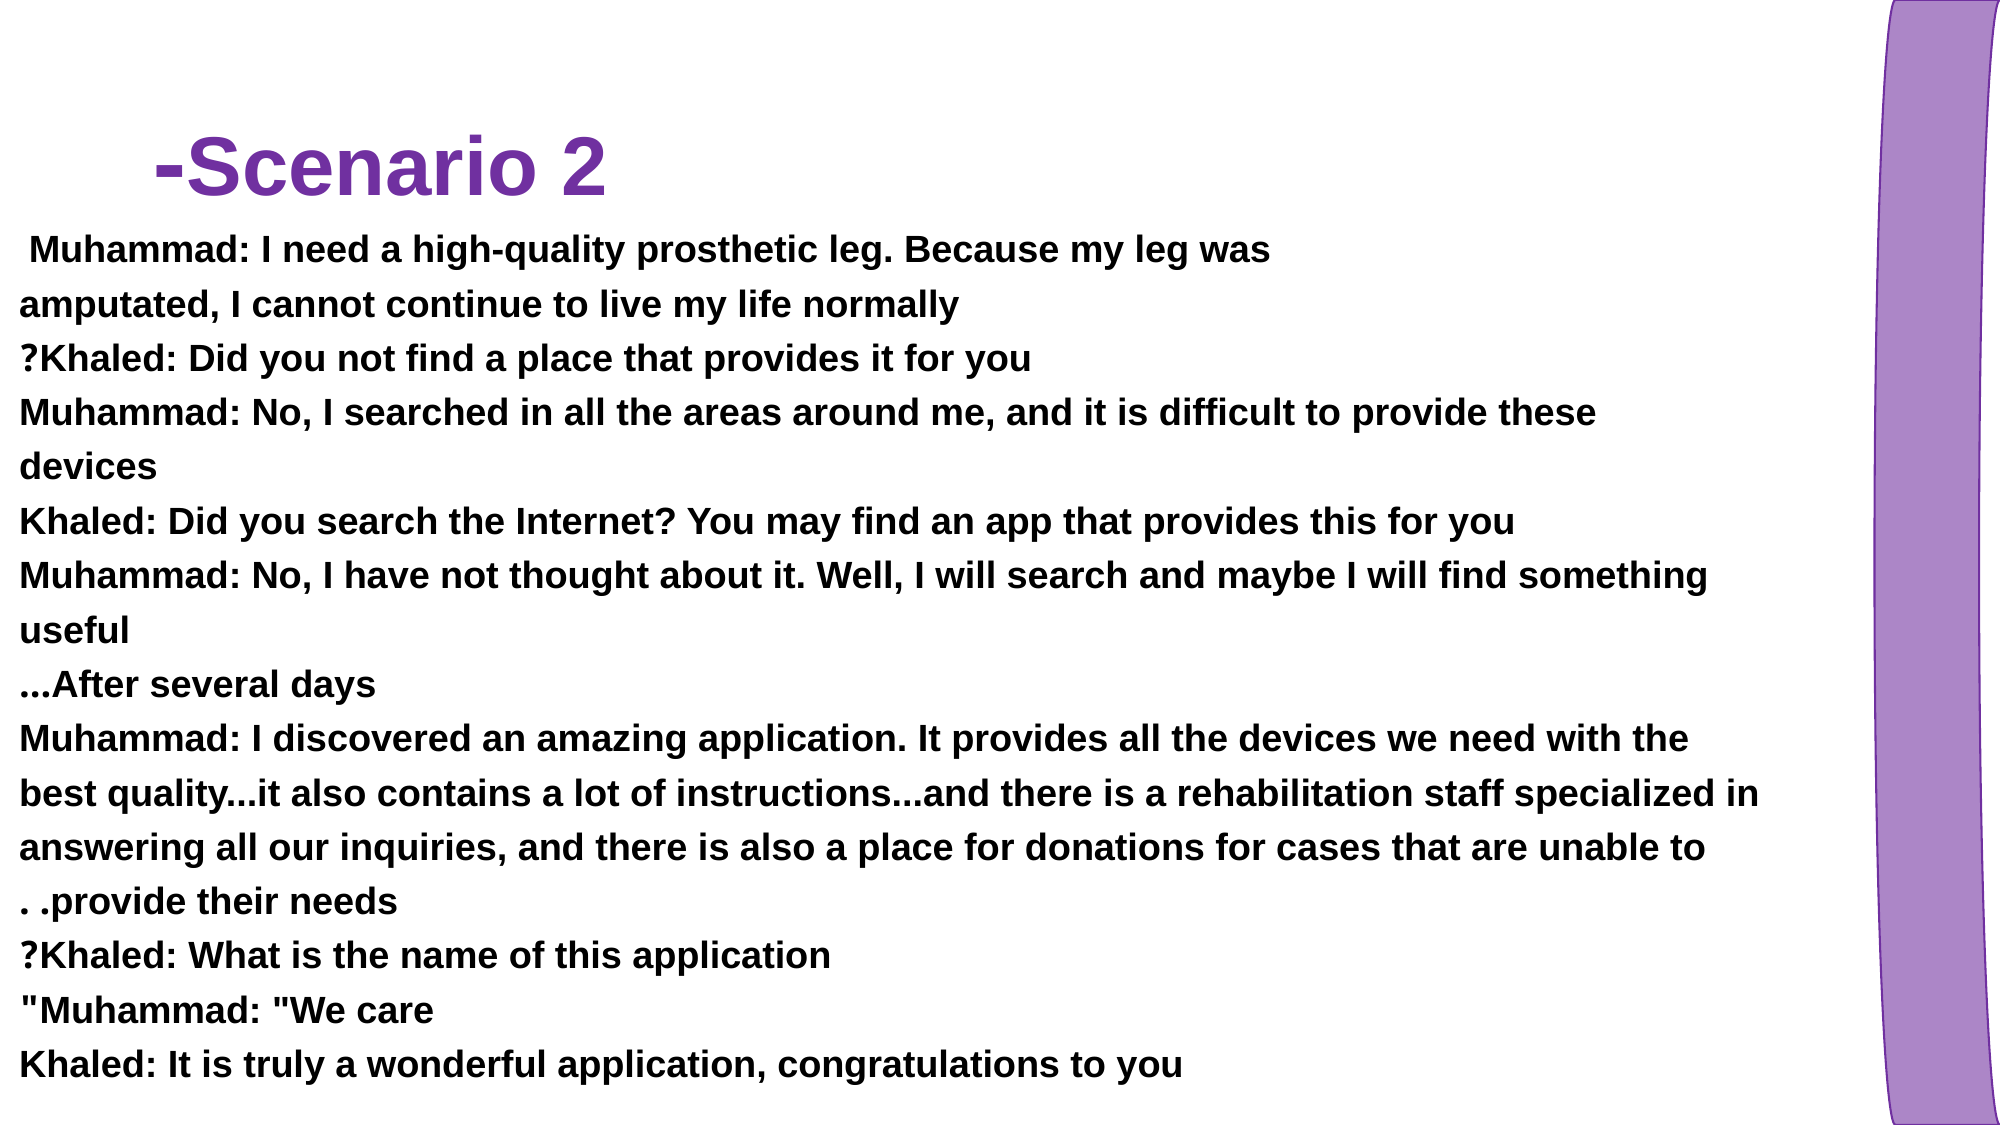

# Scenario 2-
Muhammad: I need a high-quality prosthetic leg. Because my leg was
amputated, I cannot continue to live my life normally
Khaled: Did you not find a place that provides it for you?
Muhammad: No, I searched in all the areas around me, and it is difficult to provide these
devices
Khaled: Did you search the Internet? You may find an app that provides this for you
Muhammad: No, I have not thought about it. Well, I will search and maybe I will find something
useful
After several days...
Muhammad: I discovered an amazing application. It provides all the devices we need with the
best quality...it also contains a lot of instructions...and there is a rehabilitation staff specialized in
answering all our inquiries, and there is also a place for donations for cases that are unable to
provide their needs. .
Khaled: What is the name of this application?
Muhammad: "We care"
Khaled: It is truly a wonderful application, congratulations to you